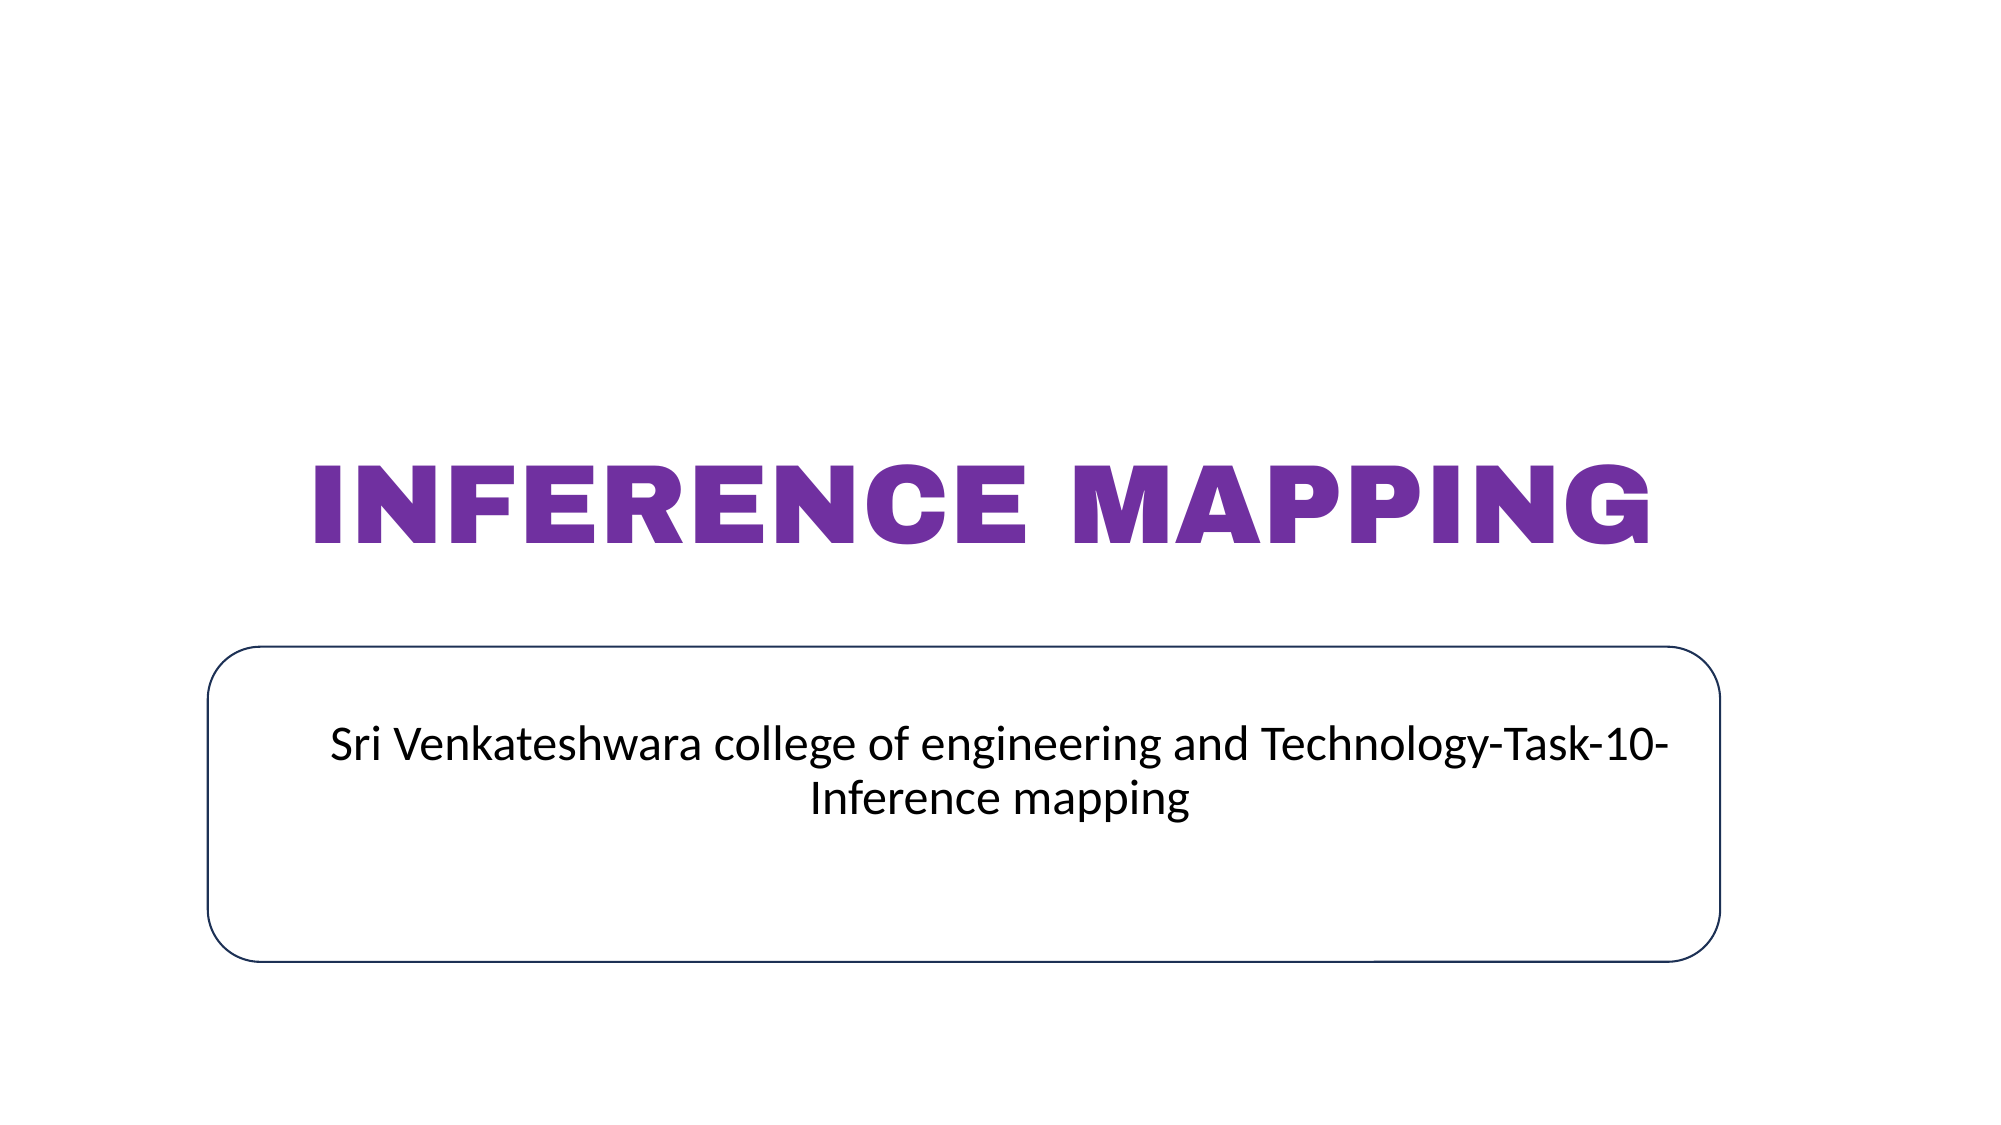

# INFERENCE MAPPING

Sri Venkateshwara college of engineering and Technology-Task-10-Inference mapping